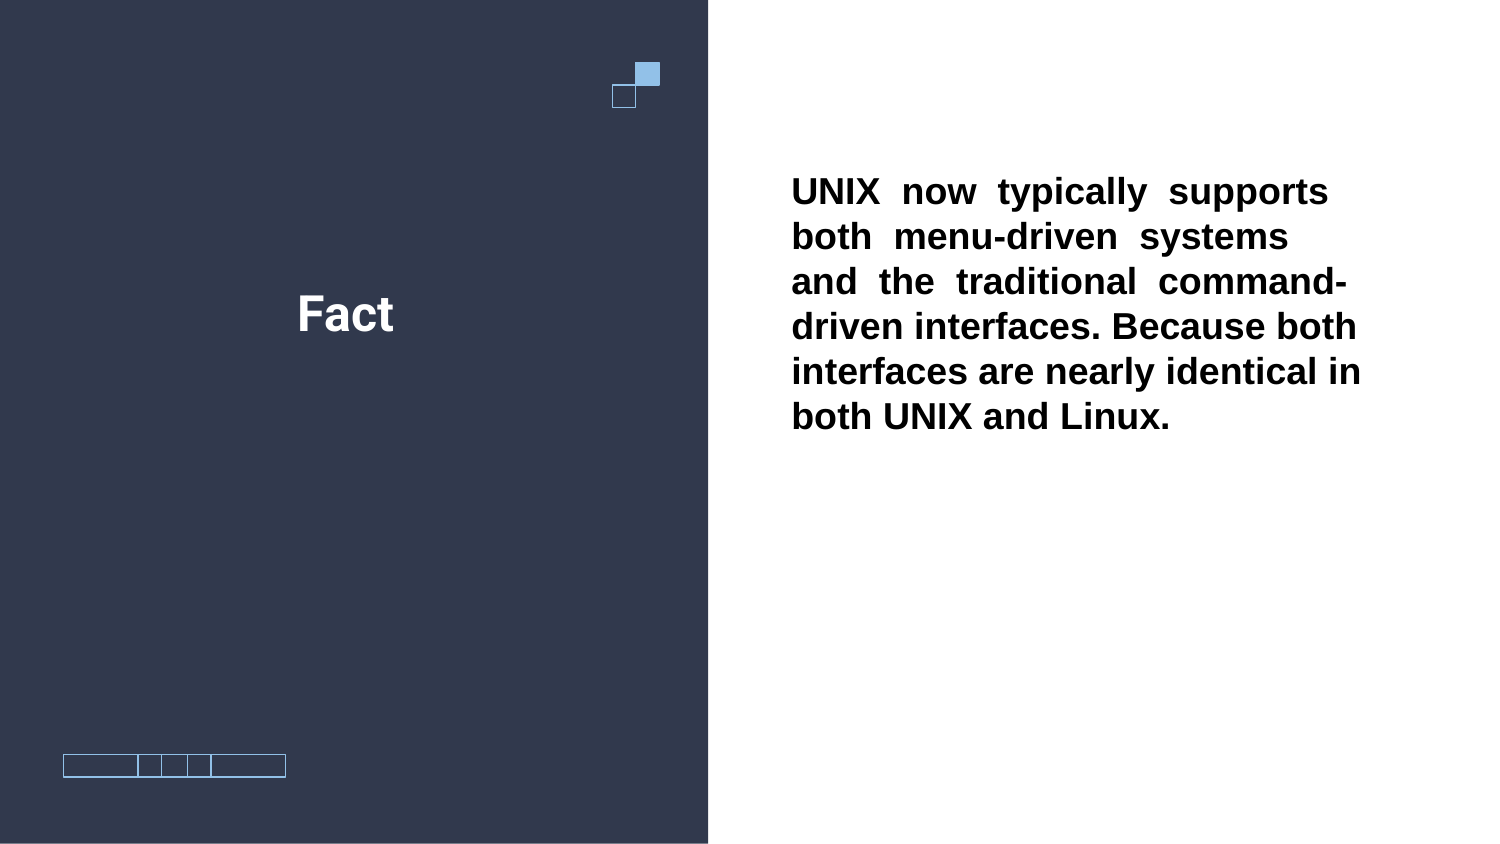

# UNIX  now  typically  supports  both  menu-driven  systems  and  the  traditional  command-driven interfaces. Because both interfaces are nearly identical in both UNIX and Linux.
Fact